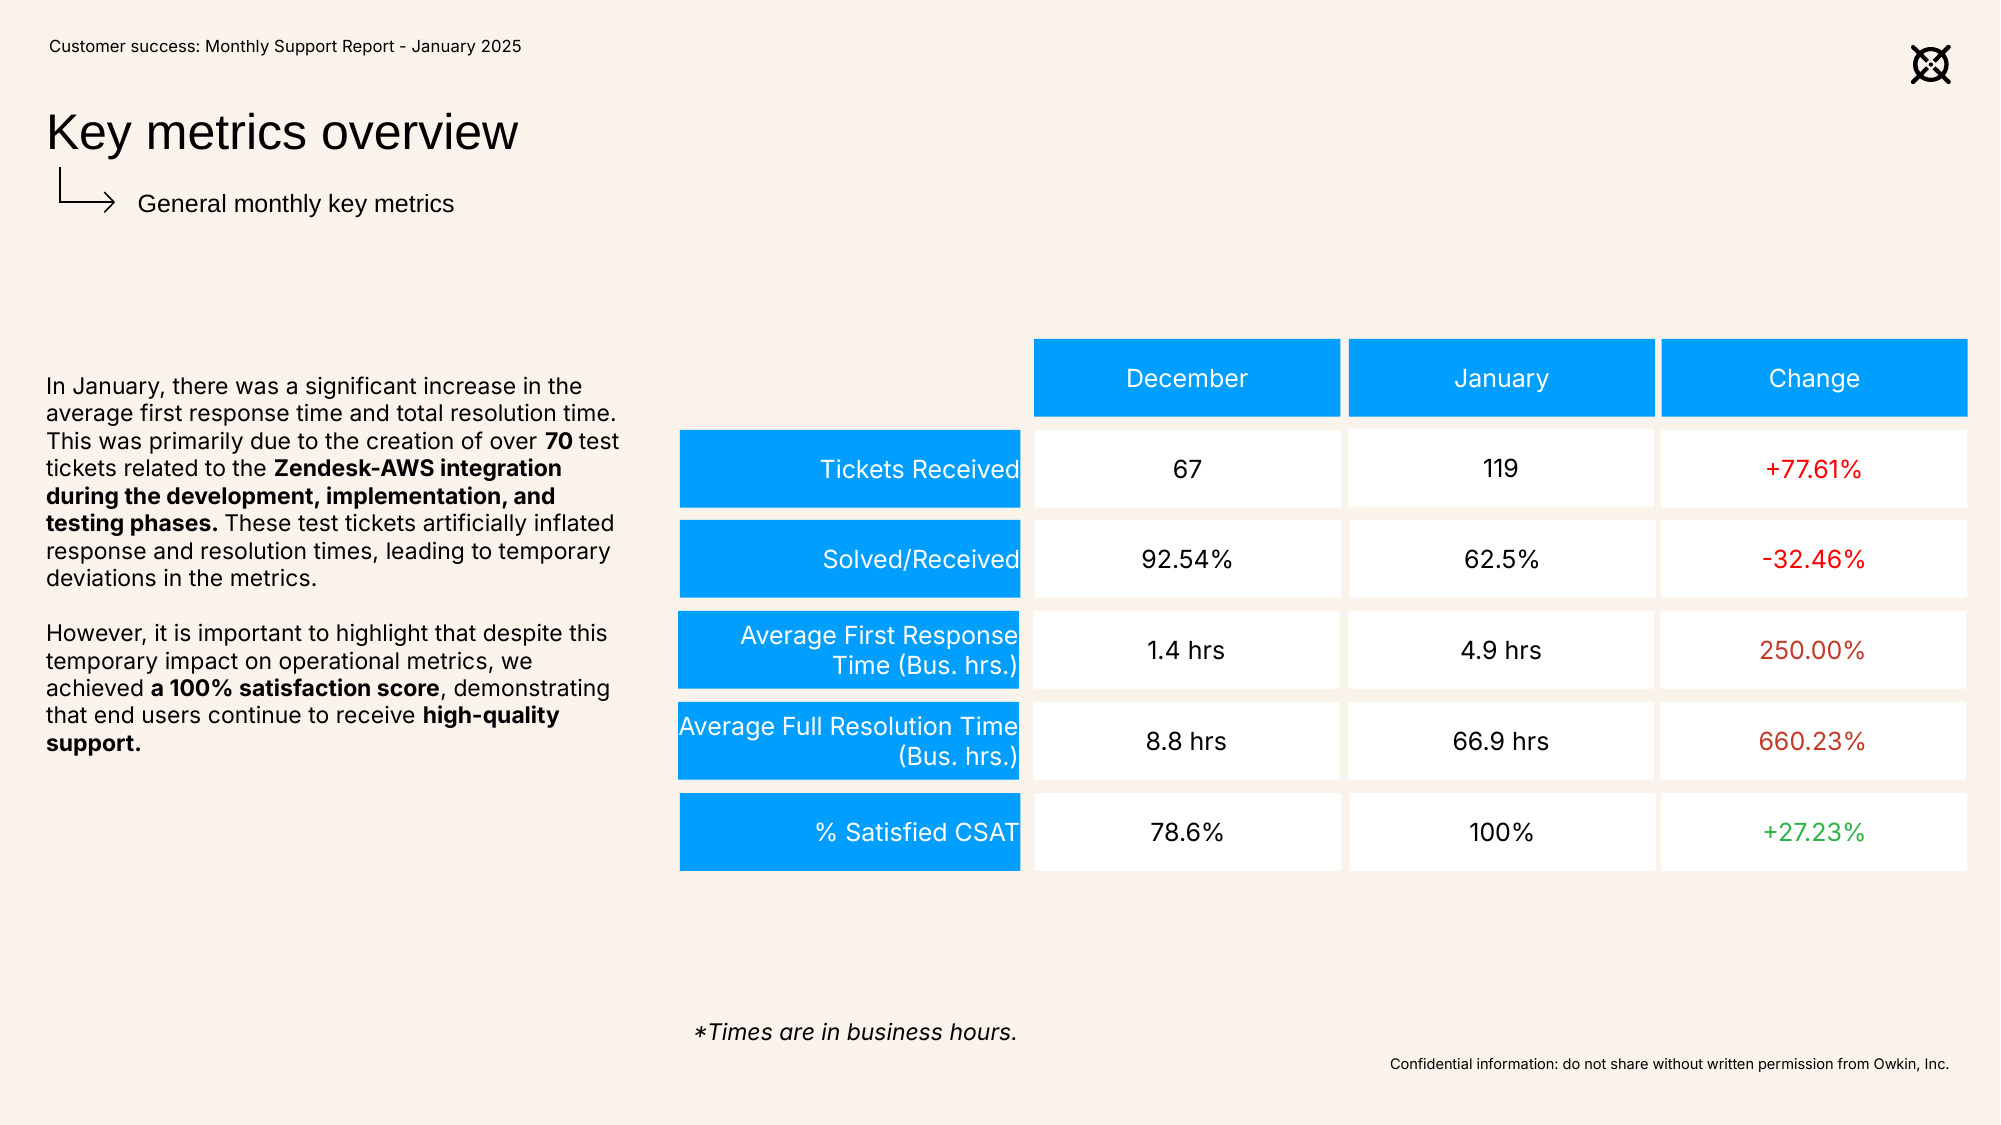

Customer success: Monthly Support Report - January 2025

# Key metrics overview

General monthly key metrics

December
January
Change
In January, there was a significant increase in the average first response time and total resolution time. This was primarily due to the creation of over 70 test tickets related to the Zendesk-AWS integration during the development, implementation, and testing phases. These test tickets artificially inflated response and resolution times, leading to temporary deviations in the metrics.

However, it is important to highlight that despite this temporary impact on operational metrics, we achieved a 100% satisfaction score, demonstrating that end users continue to receive high-quality support.
119
Tickets Received
67
+77.61%
Solved/Received
92.54%
62.5%
-32.46%
Average First Response Time (Bus. hrs.)
1.4 hrs
4.9 hrs
250.00%
Average Full Resolution Time (Bus. hrs.)
8.8 hrs
66.9 hrs
660.23%
% Satisfied CSAT
78.6%
100%
+27.23%
*Times are in business hours.